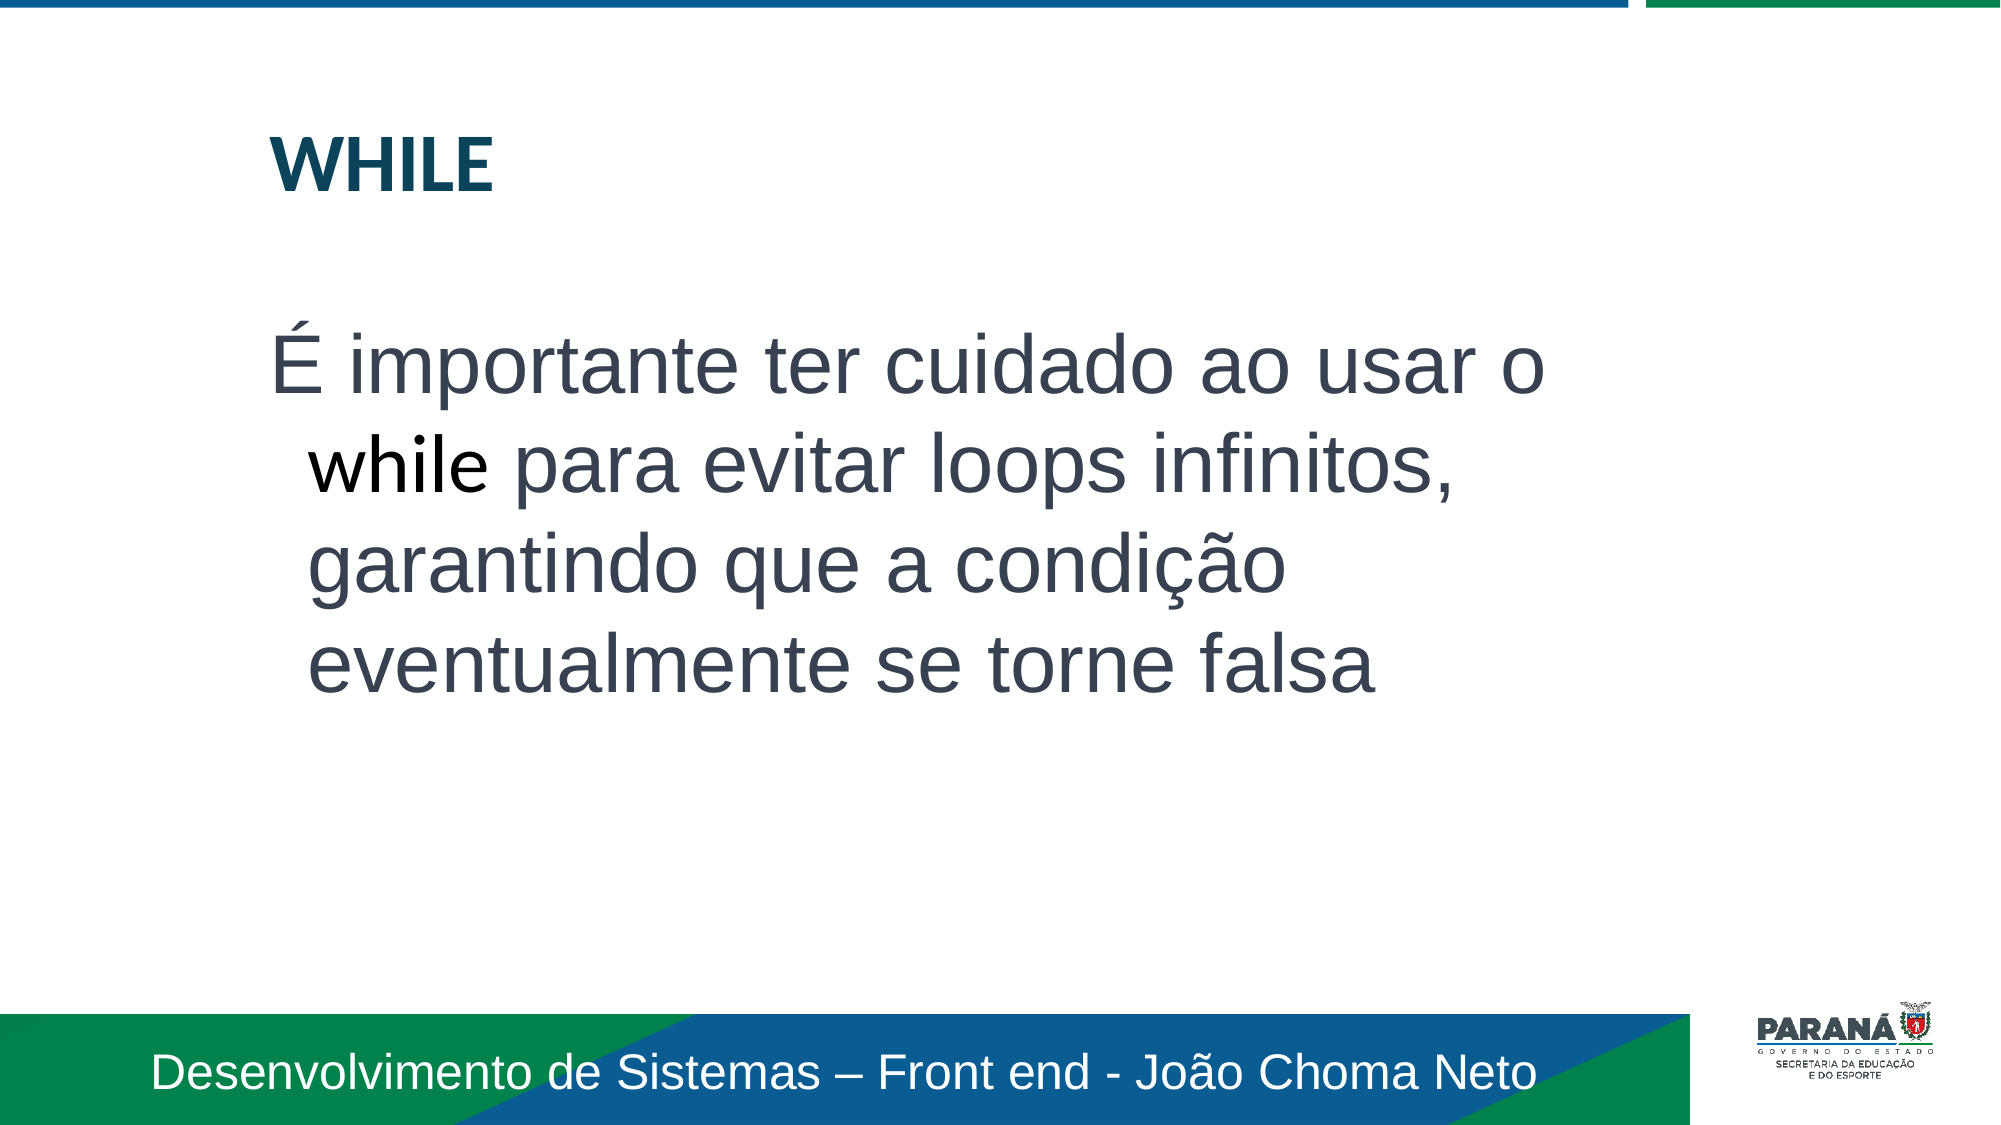

WHILE
É importante ter cuidado ao usar o while para evitar loops infinitos, garantindo que a condição eventualmente se torne falsa